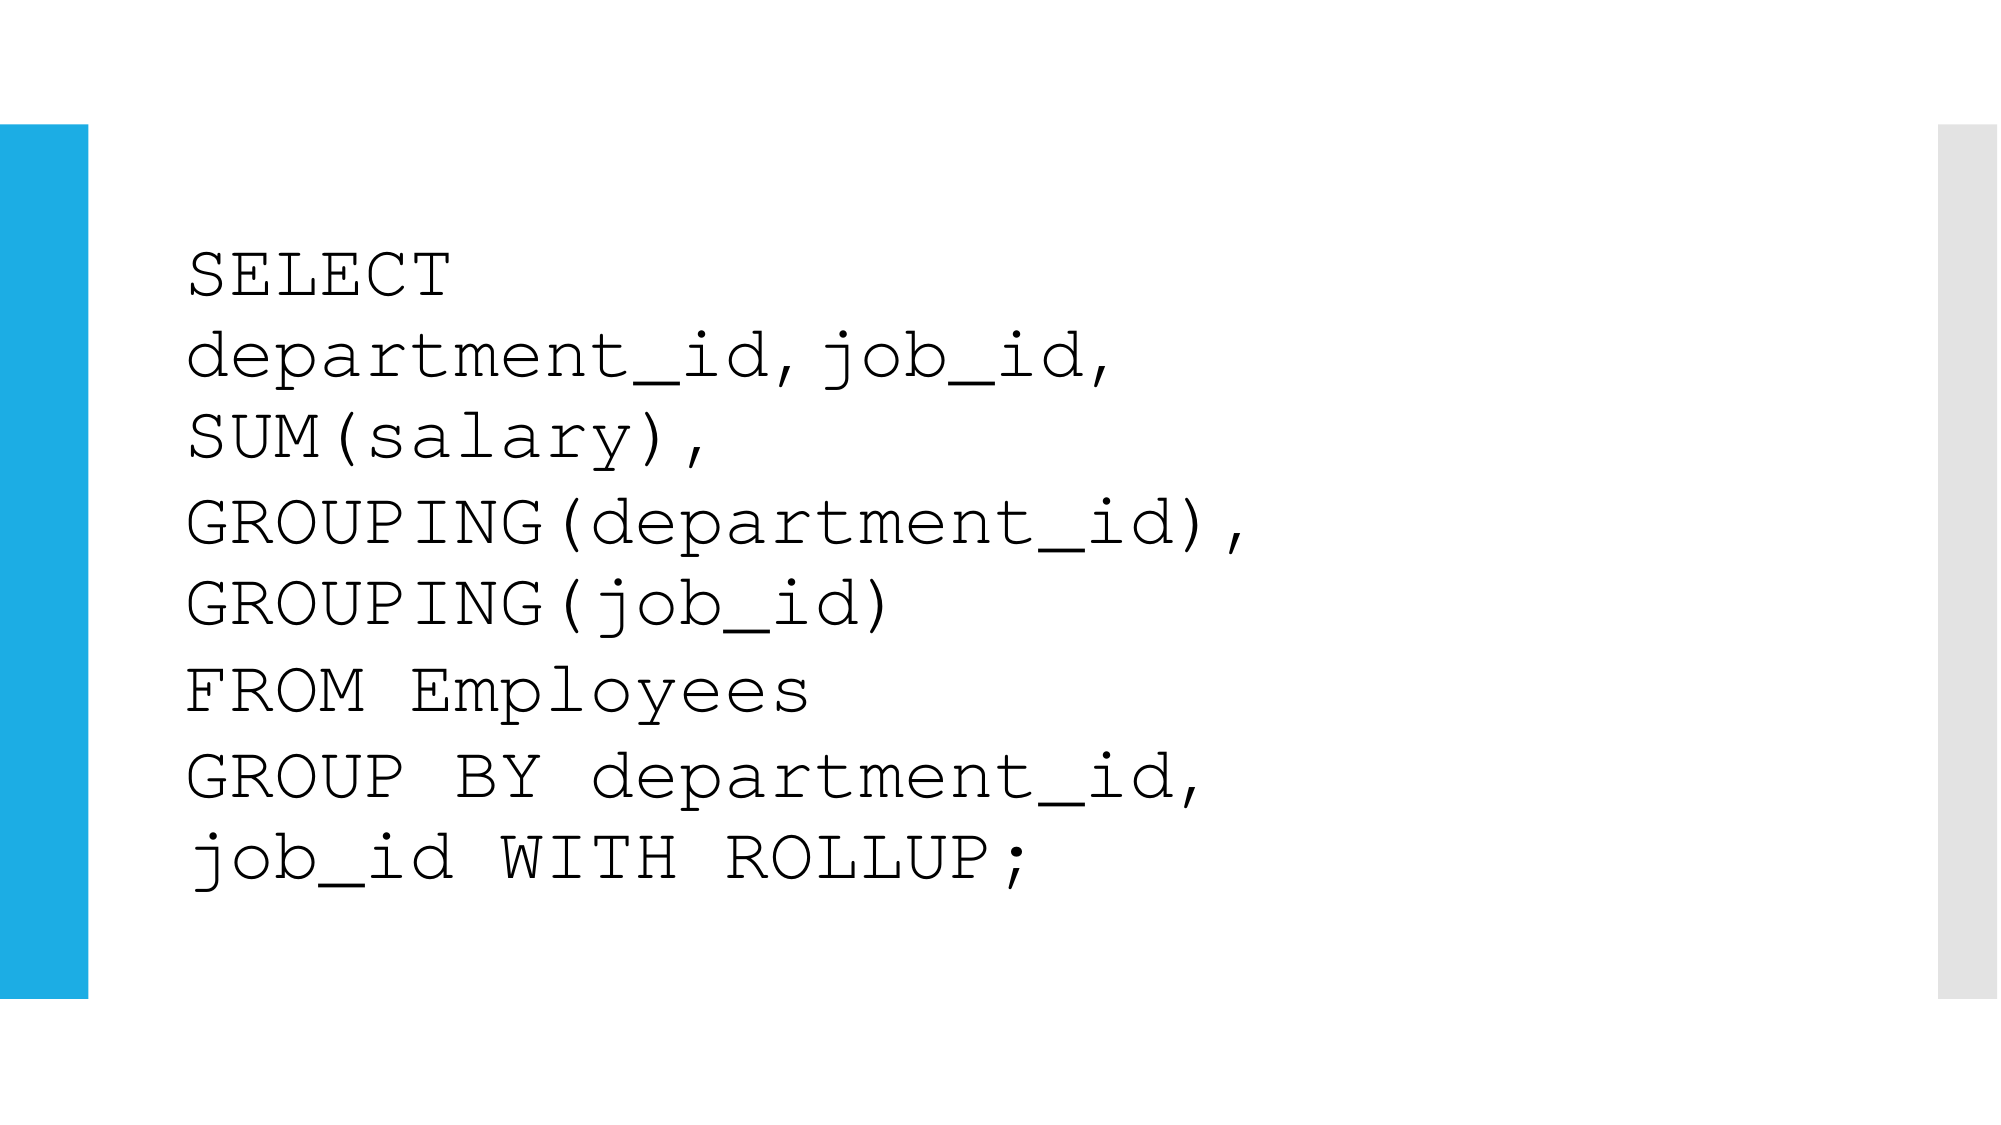

#
SELECT department_id,job_id, SUM(salary),
GROUPING(department_id), GROUPING(job_id)
FROM Employees
GROUP BY department_id, job_id WITH ROLLUP;